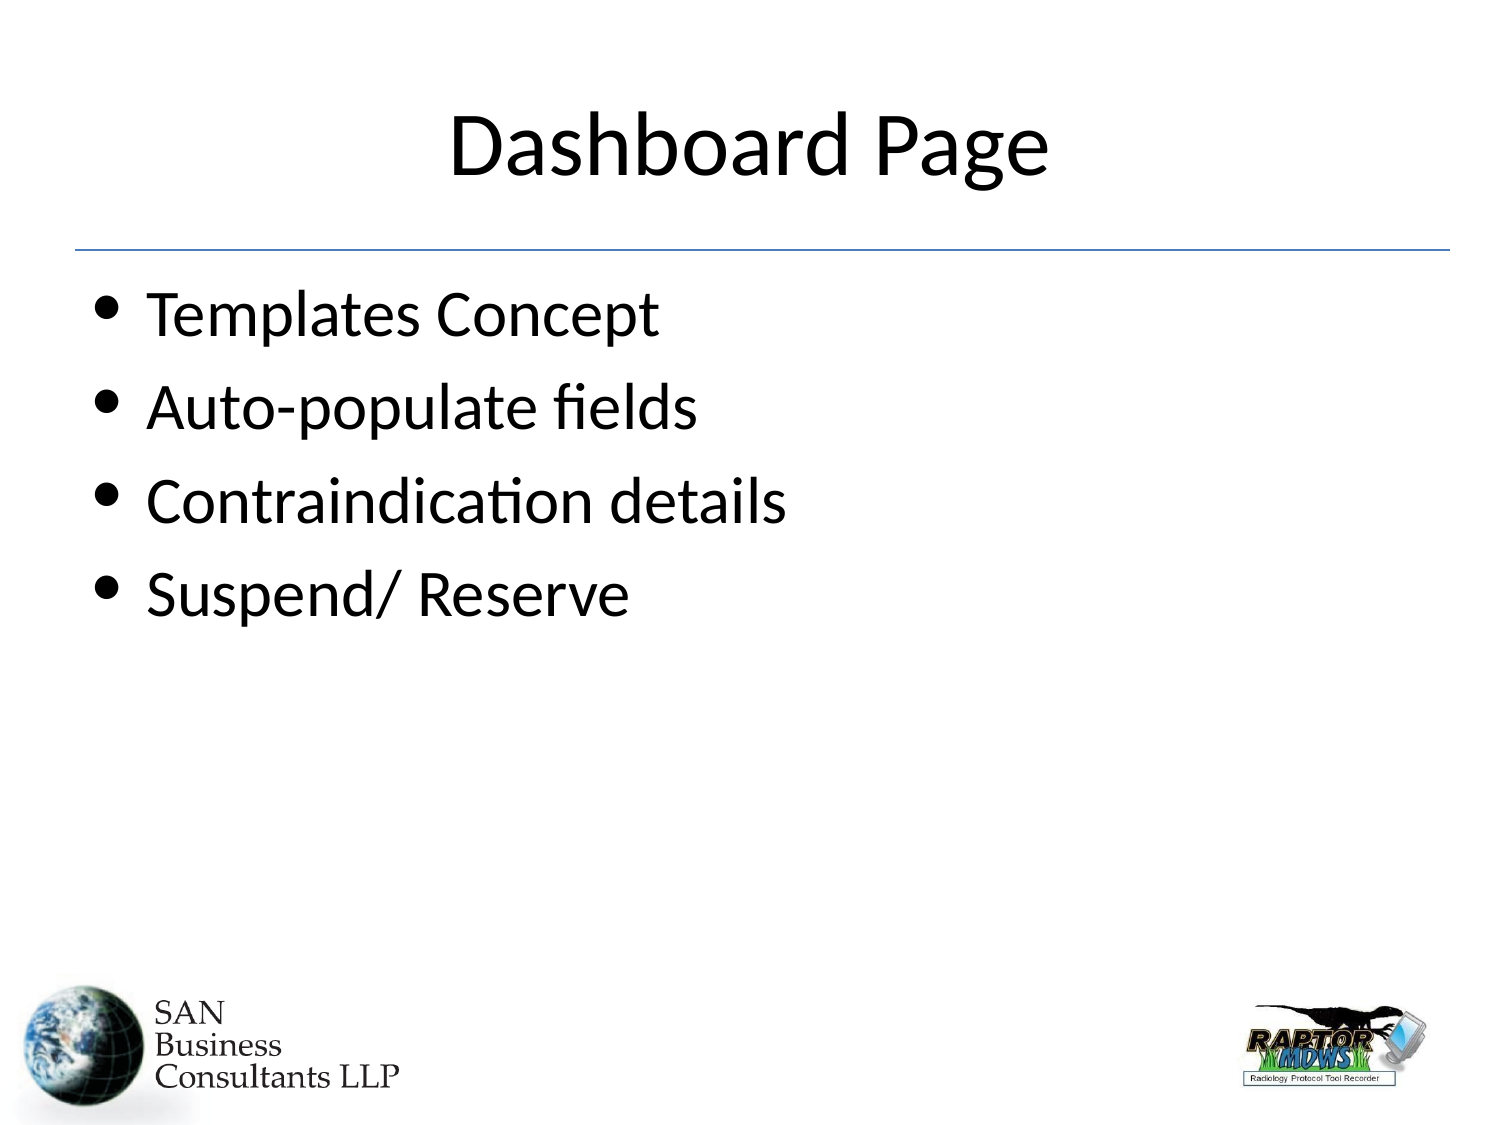

# Dashboard Page
Templates Concept
Auto-populate fields
Contraindication details
Suspend/ Reserve